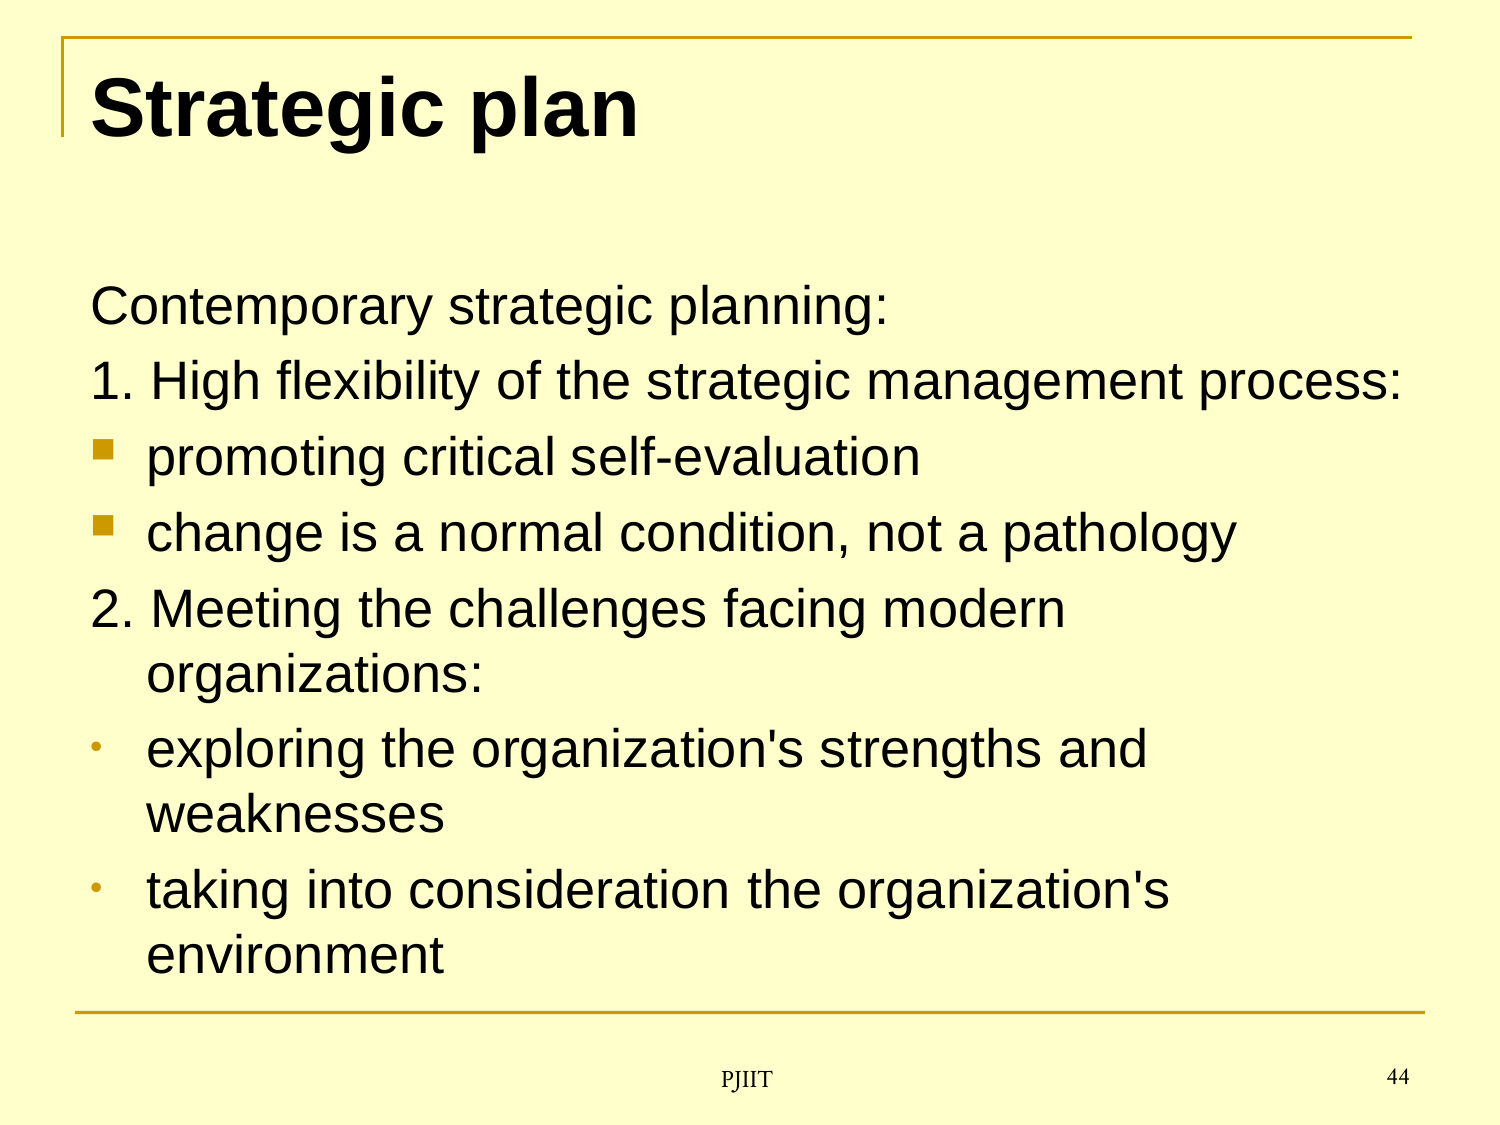

# Strategic plan
Contemporary strategic planning:
1. High flexibility of the strategic management process:
promoting critical self-evaluation
change is a normal condition, not a pathology
2. Meeting the challenges facing modern organizations:
exploring the organization's strengths and weaknesses
taking into consideration the organization's environment
44
PJIIT